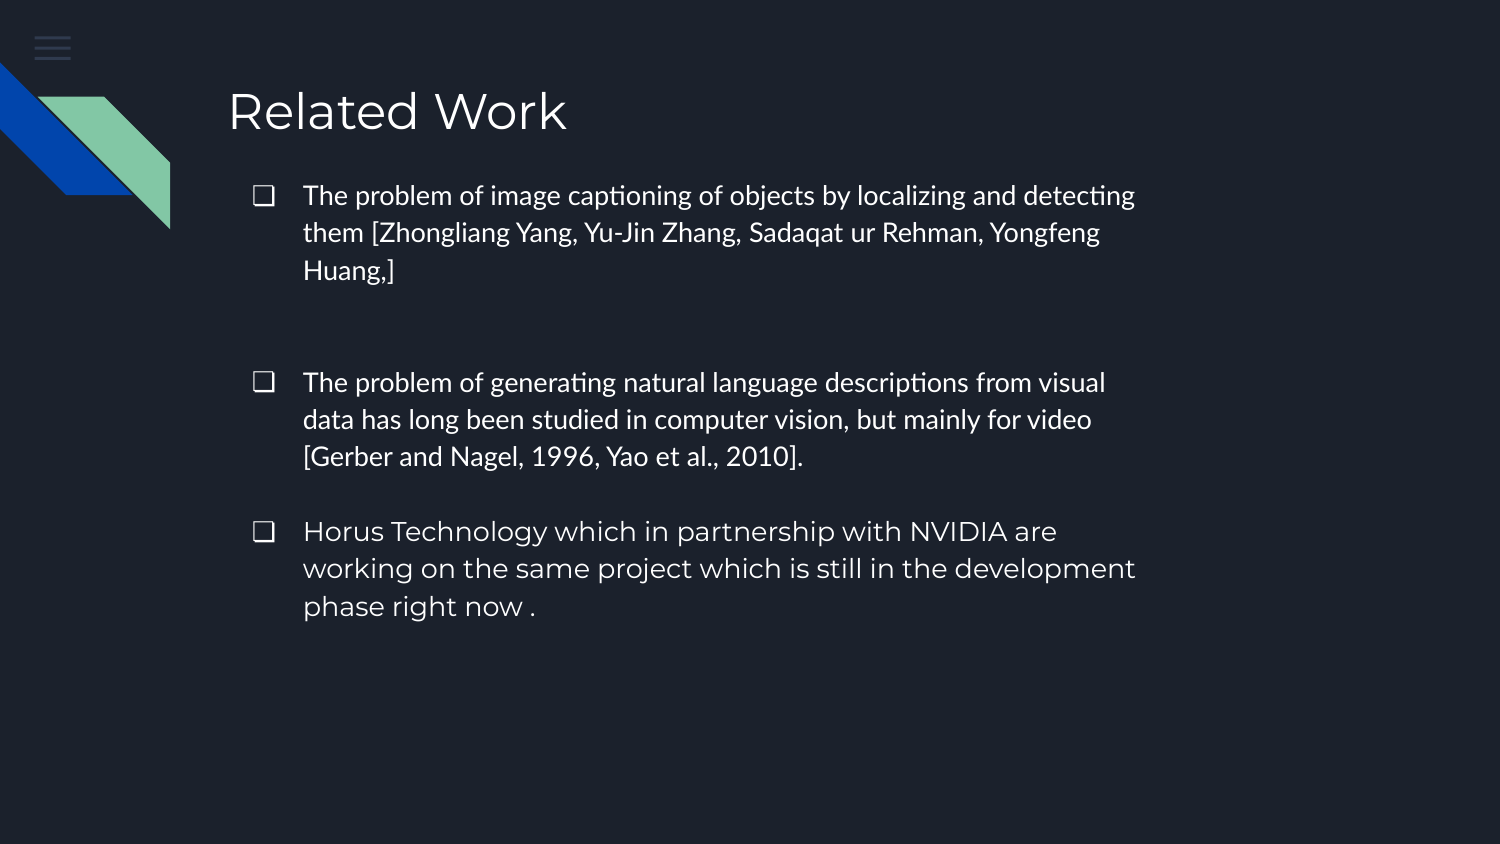

# Related Work

The problem of image captioning of objects by localizing and detecting them [Zhongliang Yang, Yu-Jin Zhang, Sadaqat ur Rehman, Yongfeng Huang,]
The problem of generating natural language descriptions from visual data has long been studied in computer vision, but mainly for video [Gerber and Nagel, 1996, Yao et al., 2010].
Horus Technology which in partnership with NVIDIA are working on the same project which is still in the development phase right now .
Amet, consectetur adipiscing elit. Curabitur eleifend a diam quis suscipit. Class aptent taciti sociosqu ad litora torquent per conubia nostra.
03
02

Consectetur adipiscing elit. Curabitur eleifend lorem a diam quis suscipit. Class aptent taciti sociosqu ad litora torquent ipsum per conubia nostra.
01